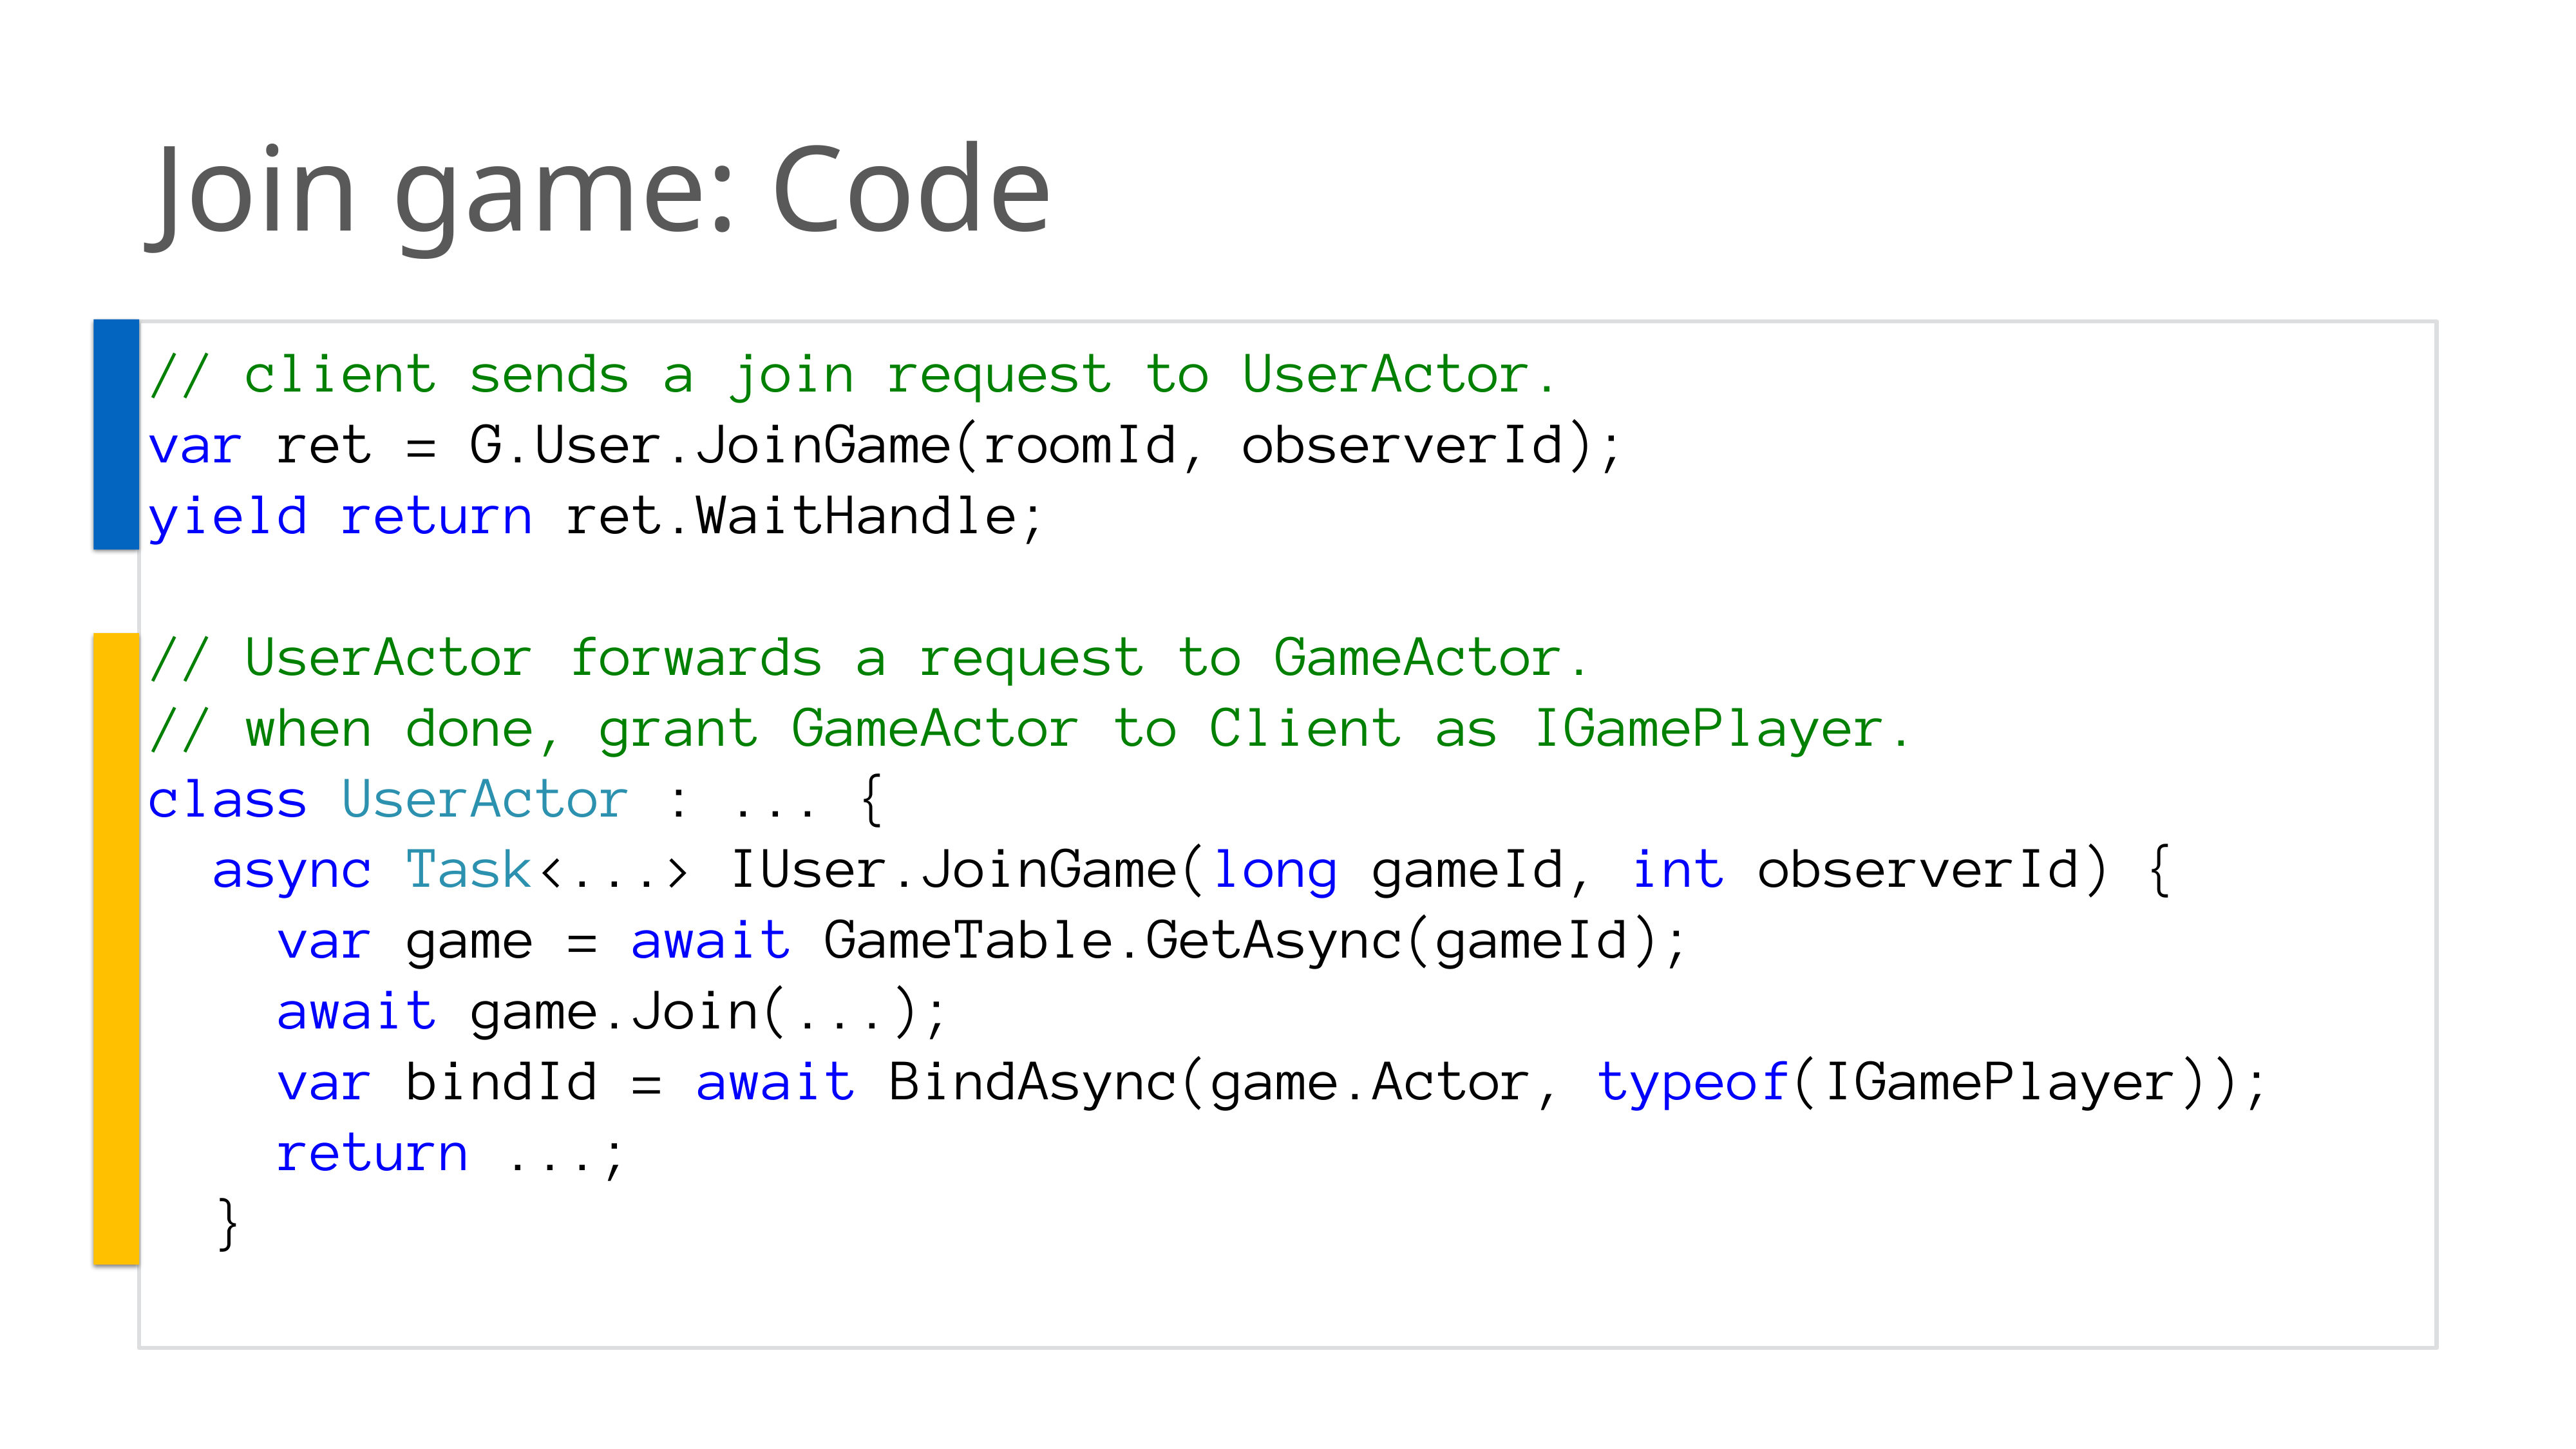

Join game: Code

// client sends a join request to UserActor.
var ret = G.User.JoinGame(roomId, observerId);
yield return ret.WaitHandle;

// UserActor forwards a request to GameActor.
// when done, grant GameActor to Client as IGamePlayer.
class UserActor : ... {
  async Task<...> IUser.JoinGame(long gameId, int observerId) {
    var game = await GameTable.GetAsync(gameId);
    await game.Join(...);
    var bindId = await BindAsync(game.Actor, typeof(IGamePlayer));
    return ...;
  }